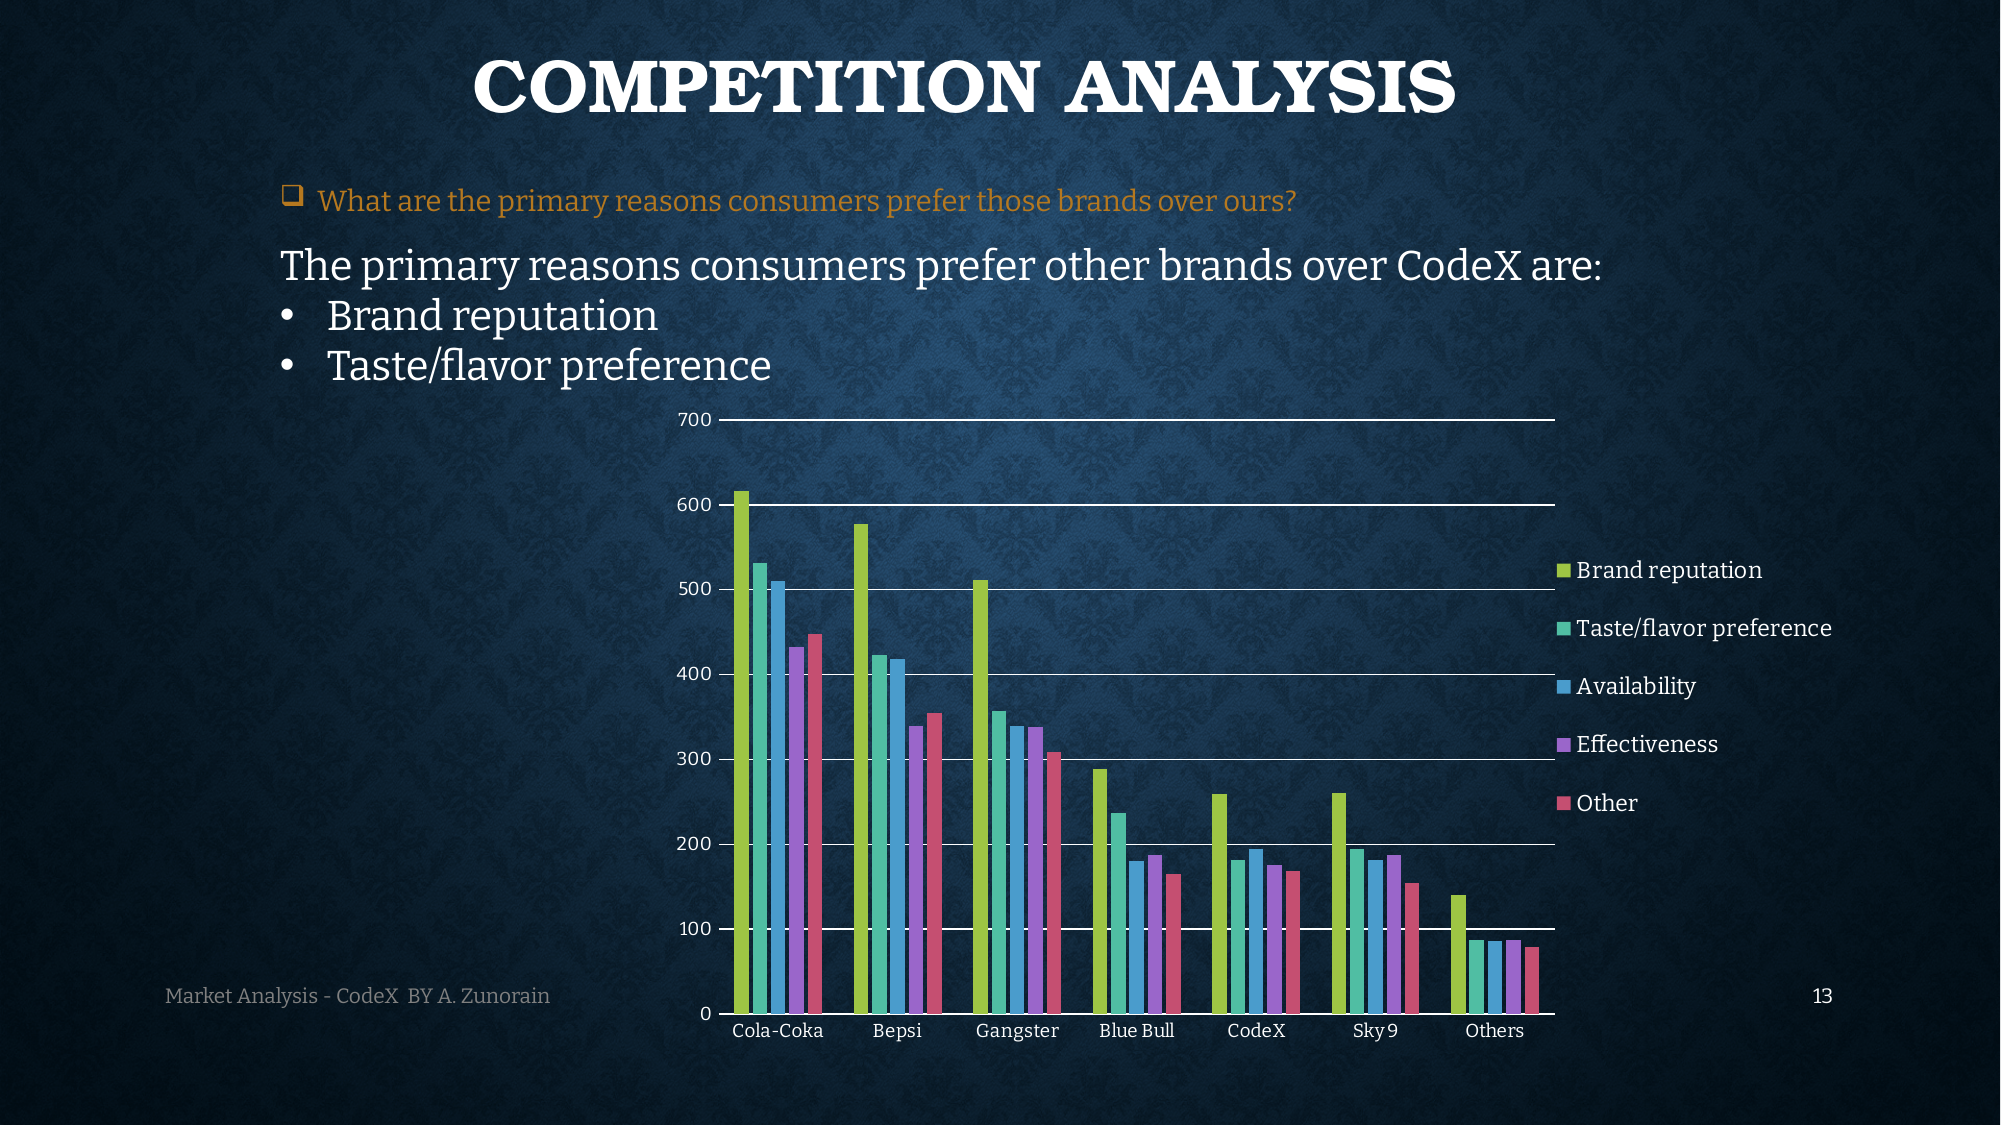

# Competition Analysis
What are the primary reasons consumers prefer those brands over ours?
The primary reasons consumers prefer other brands over CodeX are:
Brand reputation
Taste/flavor preference

### Chart

| Category | Brand reputation | Taste/flavor preference | Availability | Effectiveness | Other |
|---|---|---|---|---|---|
| Cola-Coka | 616.0 | 531.0 | 510.0 | 433.0 | 448.0 |
| Bepsi | 577.0 | 423.0 | 418.0 | 339.0 | 355.0 |
| Gangster | 511.0 | 357.0 | 339.0 | 338.0 | 309.0 |
| Blue Bull | 289.0 | 237.0 | 180.0 | 187.0 | 165.0 |
| CodeX | 259.0 | 182.0 | 195.0 | 176.0 | 168.0 |
| Sky 9 | 260.0 | 194.0 | 182.0 | 188.0 | 155.0 |
| Others | 140.0 | 87.0 | 86.0 | 87.0 | 79.0 |
Market Analysis - CodeX  BY A. Zunorain
13